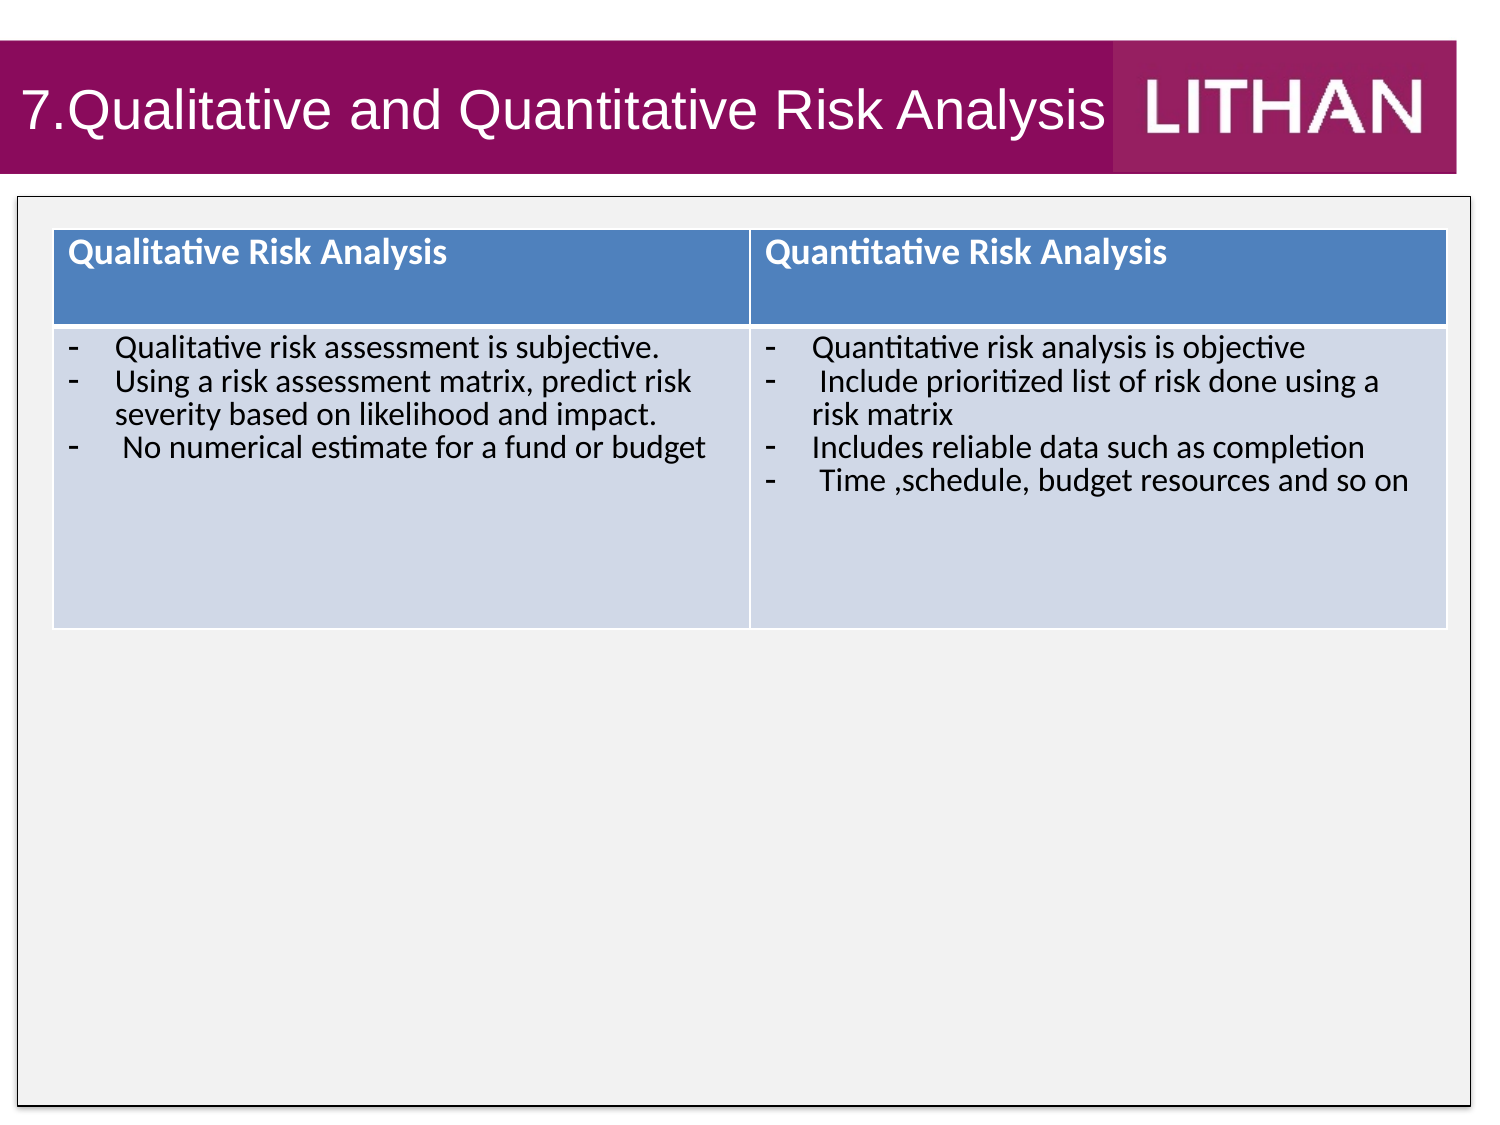

7.Qualitative and Quantitative Risk Analysis

| Qualitative Risk Analysis | Quantitative Risk Analysis |
| --- | --- |
| Qualitative risk assessment is subjective. Using a risk assessment matrix, predict risk severity based on likelihood and impact. No numerical estimate for a fund or budget | Quantitative risk analysis is objective Include prioritized list of risk done using a risk matrix Includes reliable data such as completion Time ,schedule, budget resources and so on |